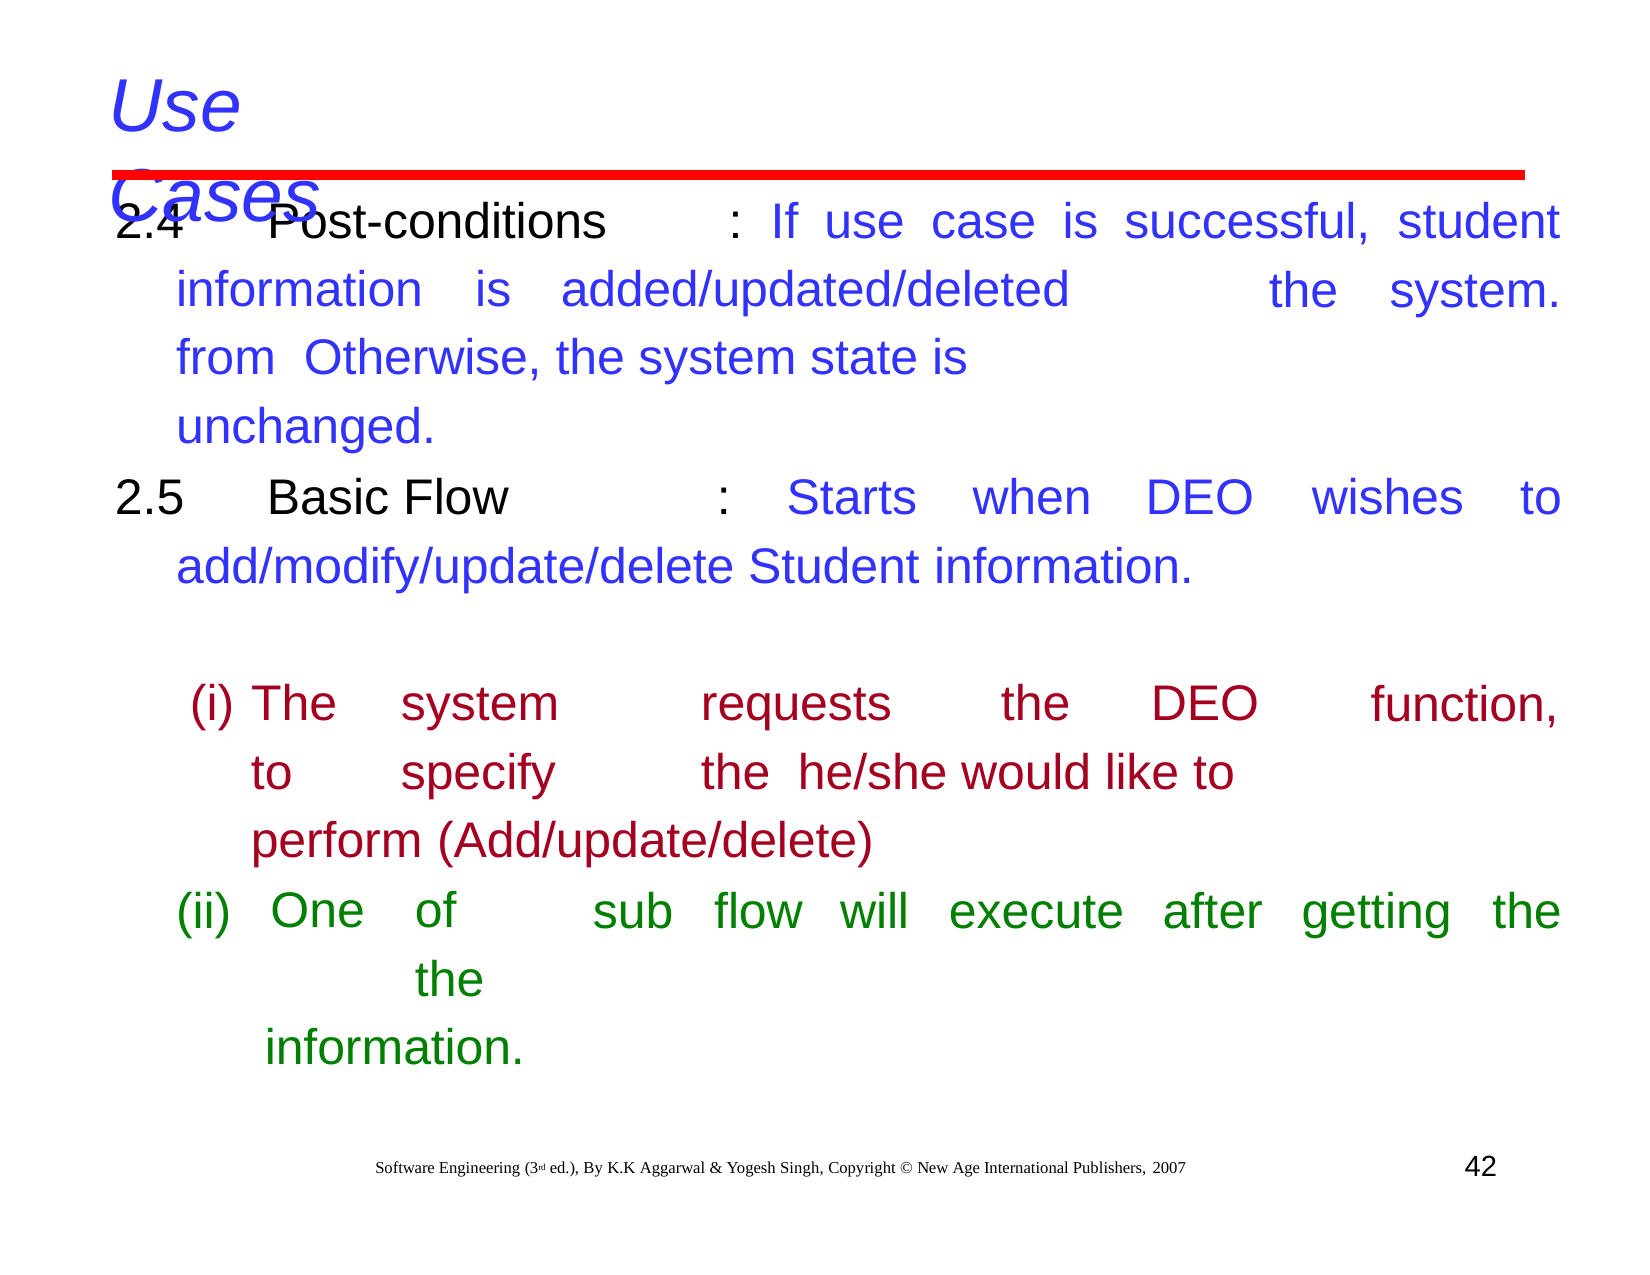

# Use Cases

2.4	Post-conditions
:	If	use	case	is	successful,	student
information	is	added/updated/deleted	from  Otherwise, the system state is unchanged.
the	system.
2.5	Basic Flow	:	Starts	when
DEO	wishes	to
add/modify/update/delete Student information.
(i) The	system	requests	the	DEO	to	specify	the  he/she would like to perform (Add/update/delete)
function,
One	of	the  information.
(ii)
sub	flow
will
execute
after
getting	the
42
Software Engineering (3rd  ed.), By K.K Aggarwal & Yogesh Singh, Copyright © New Age International Publishers, 2007